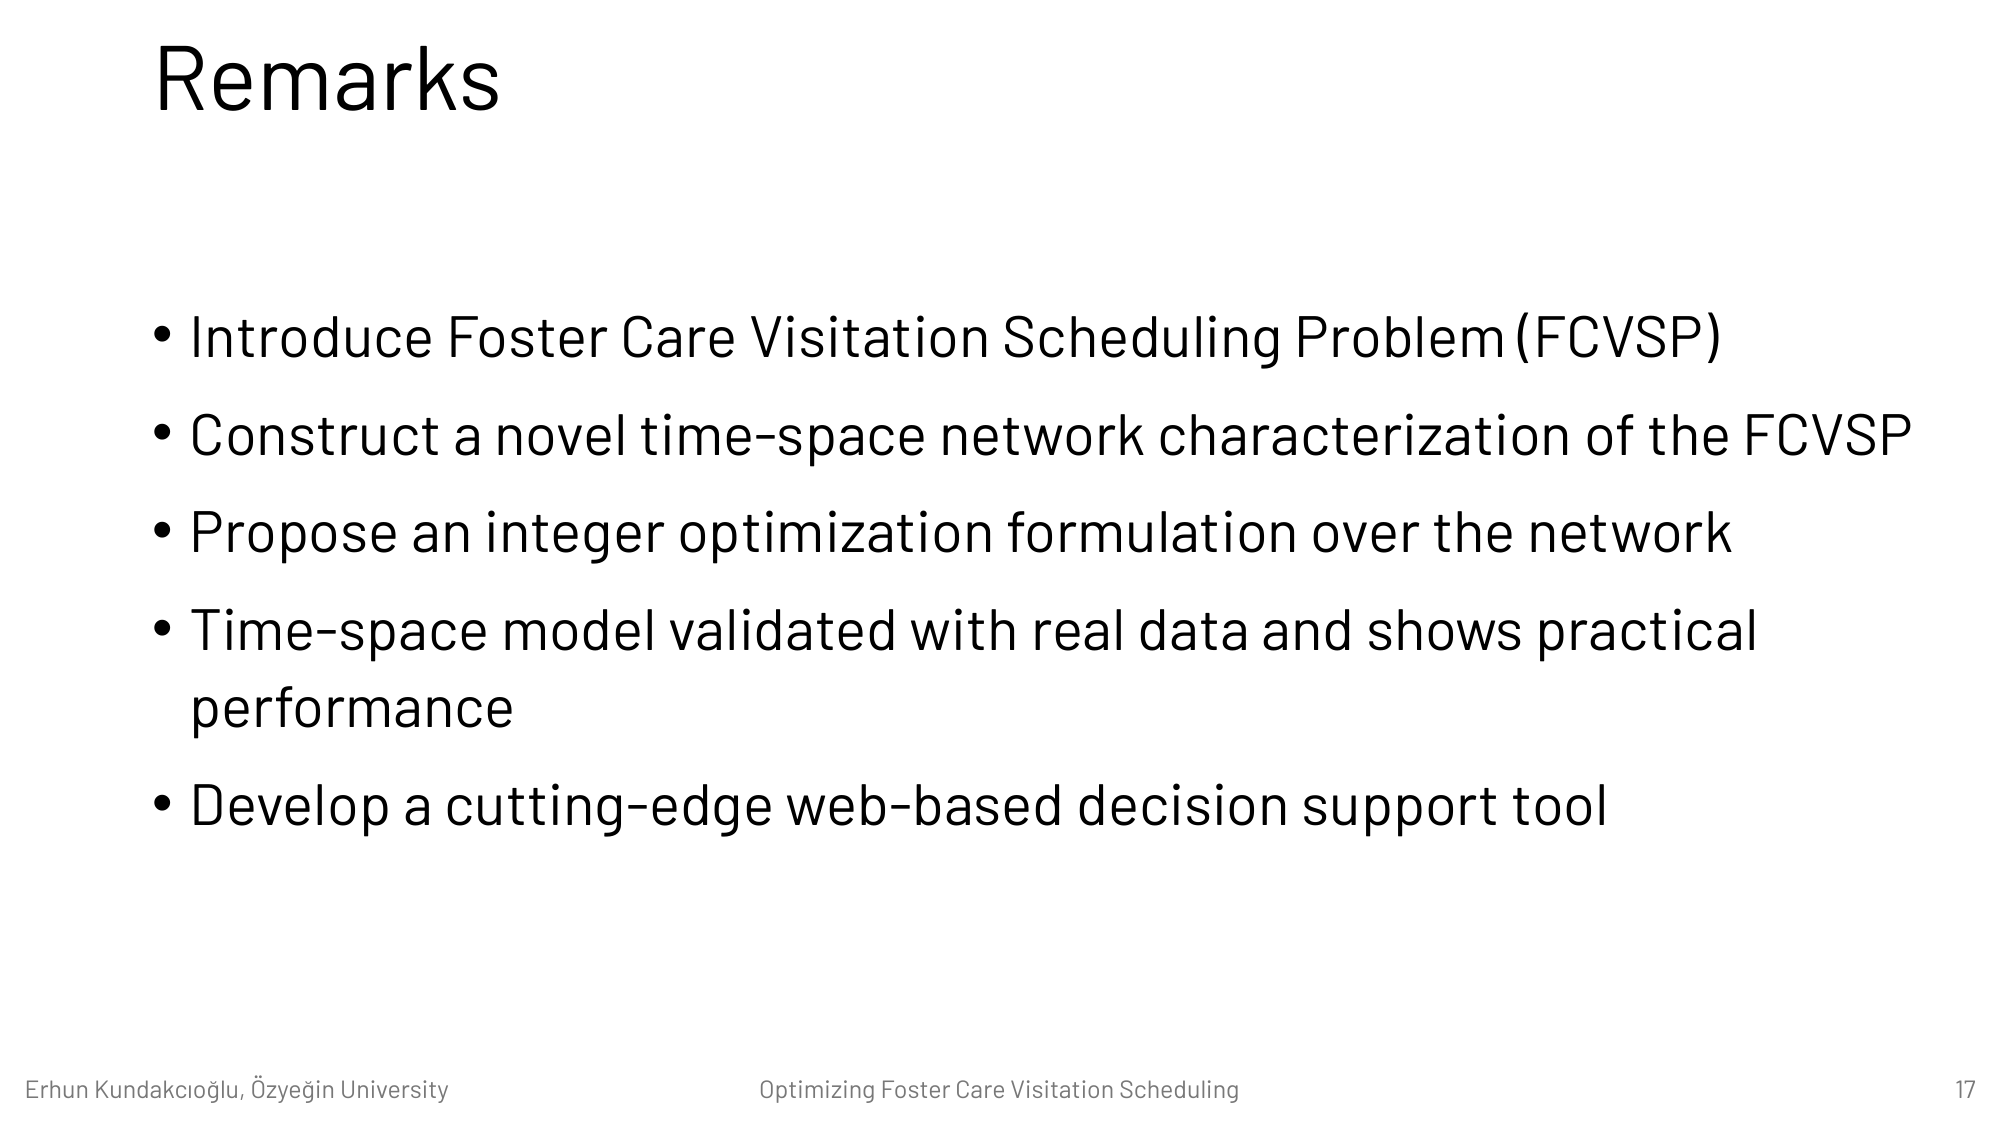

# Remarks
Introduce Foster Care Visitation Scheduling Problem (FCVSP)
Construct a novel time-space network characterization of the FCVSP
Propose an integer optimization formulation over the network
Time-space model validated with real data and shows practical performance
Develop a cutting-edge web-based decision support tool
Optimizing Foster Care Visitation Scheduling
17
Erhun Kundakcıoğlu, Özyeğin University